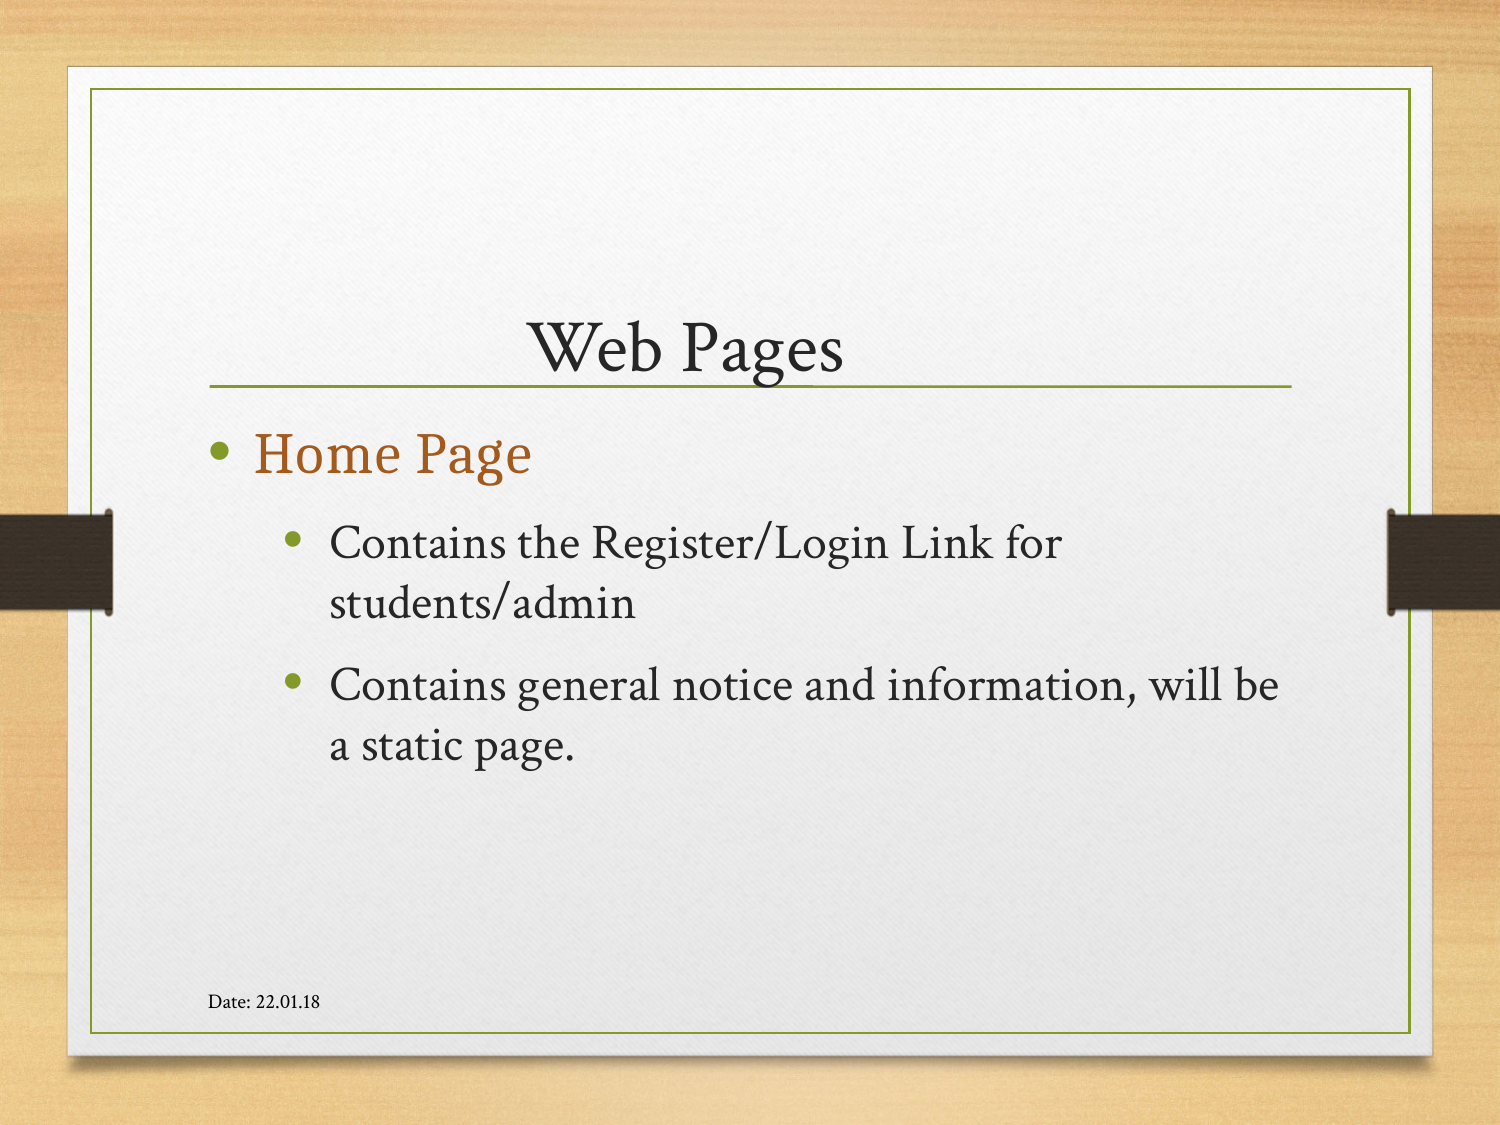

Web Pages
Home Page
Contains the Register/Login Link for students/admin
Contains general notice and information, will be a static page.
Date: 22.01.18